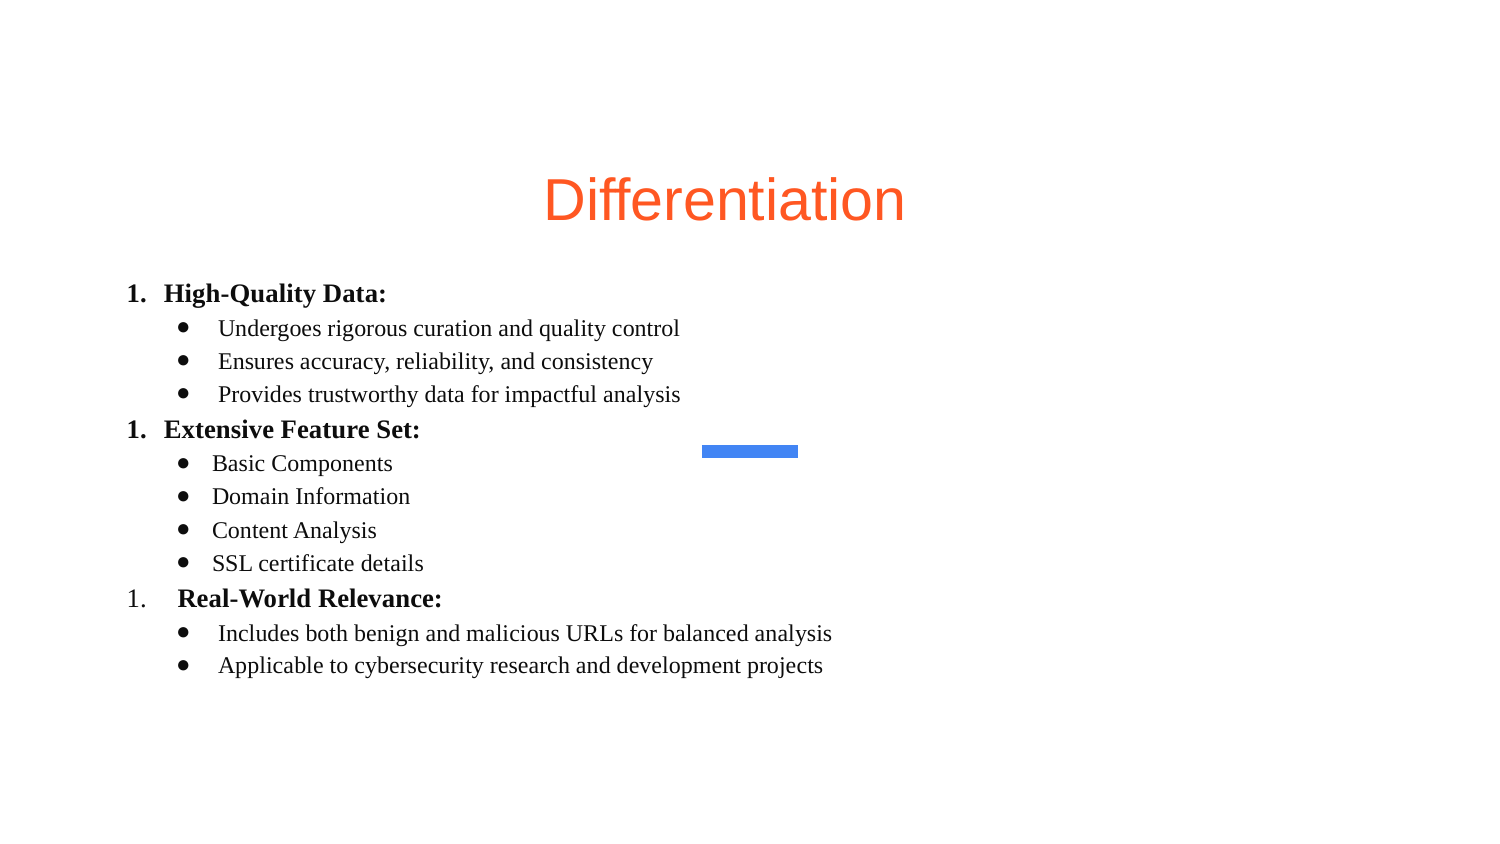

# Differentiation
High-Quality Data:
 Undergoes rigorous curation and quality control
 Ensures accuracy, reliability, and consistency
 Provides trustworthy data for impactful analysis
Extensive Feature Set:
Basic Components
Domain Information
Content Analysis
SSL certificate details
  Real-World Relevance:
 Includes both benign and malicious URLs for balanced analysis
 Applicable to cybersecurity research and development projects